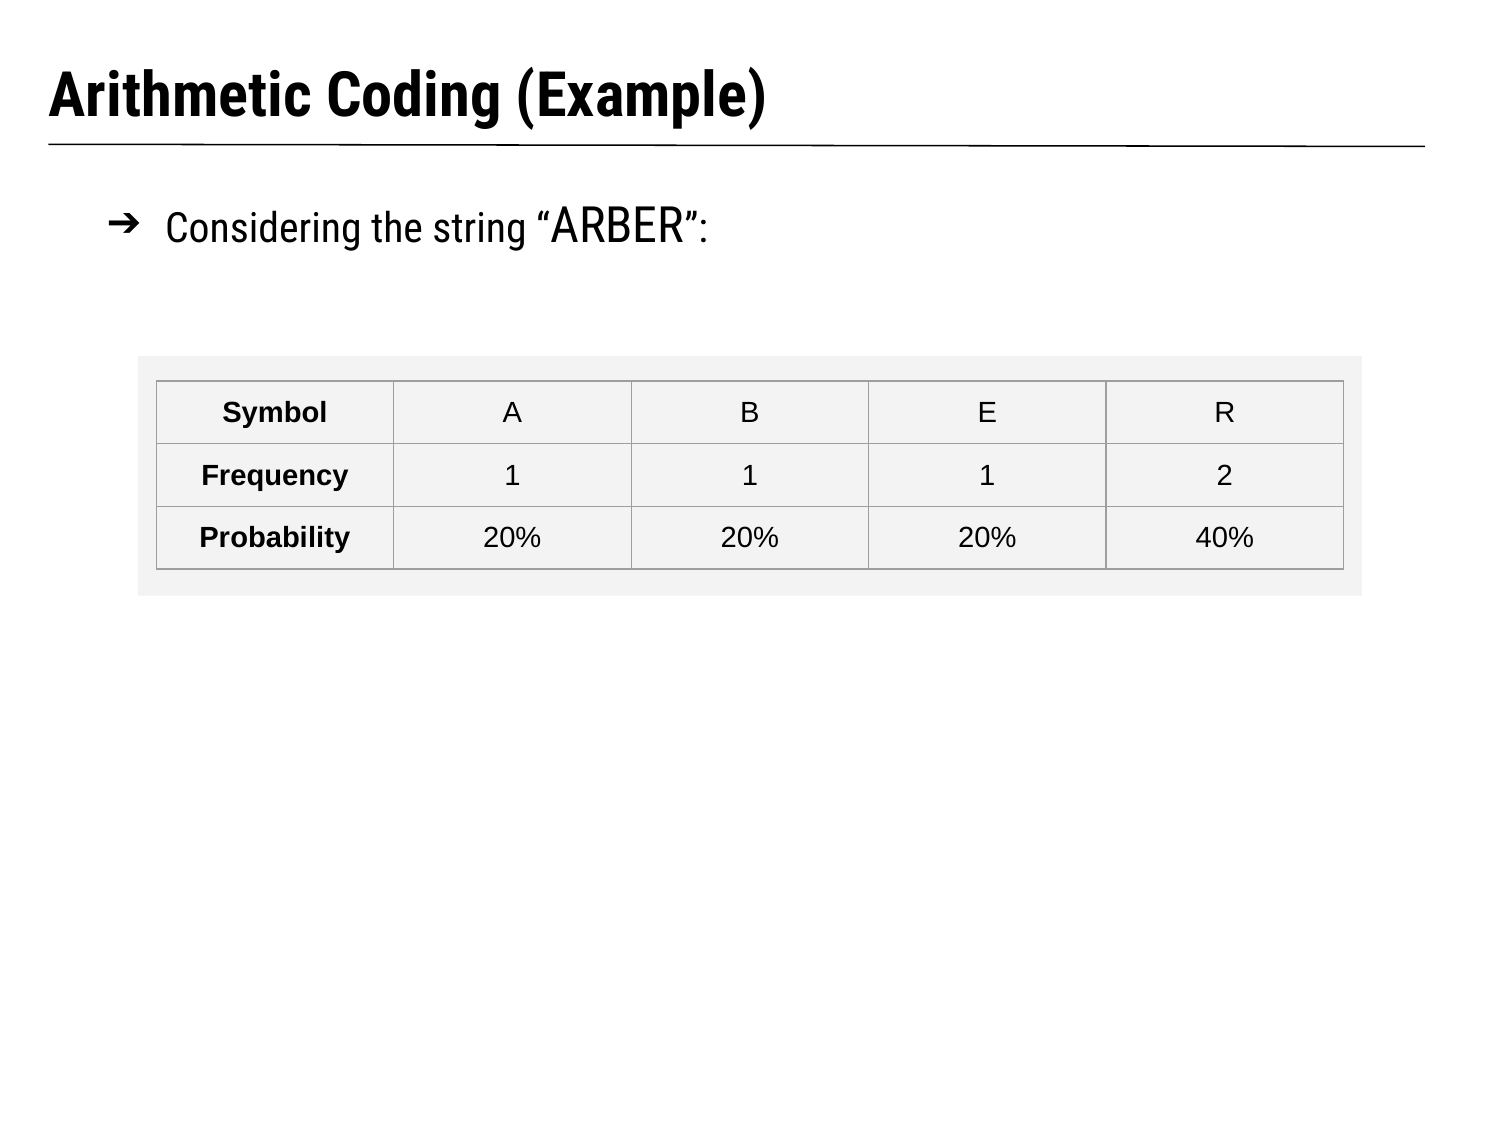

# Arithmetic Coding (Example)
Considering the string “ARBER”:

| Symbol | A | B | E | R |
| --- | --- | --- | --- | --- |
| Frequency | 1 | 1 | 1 | 2 |
| Probability | 20% | 20% | 20% | 40% |